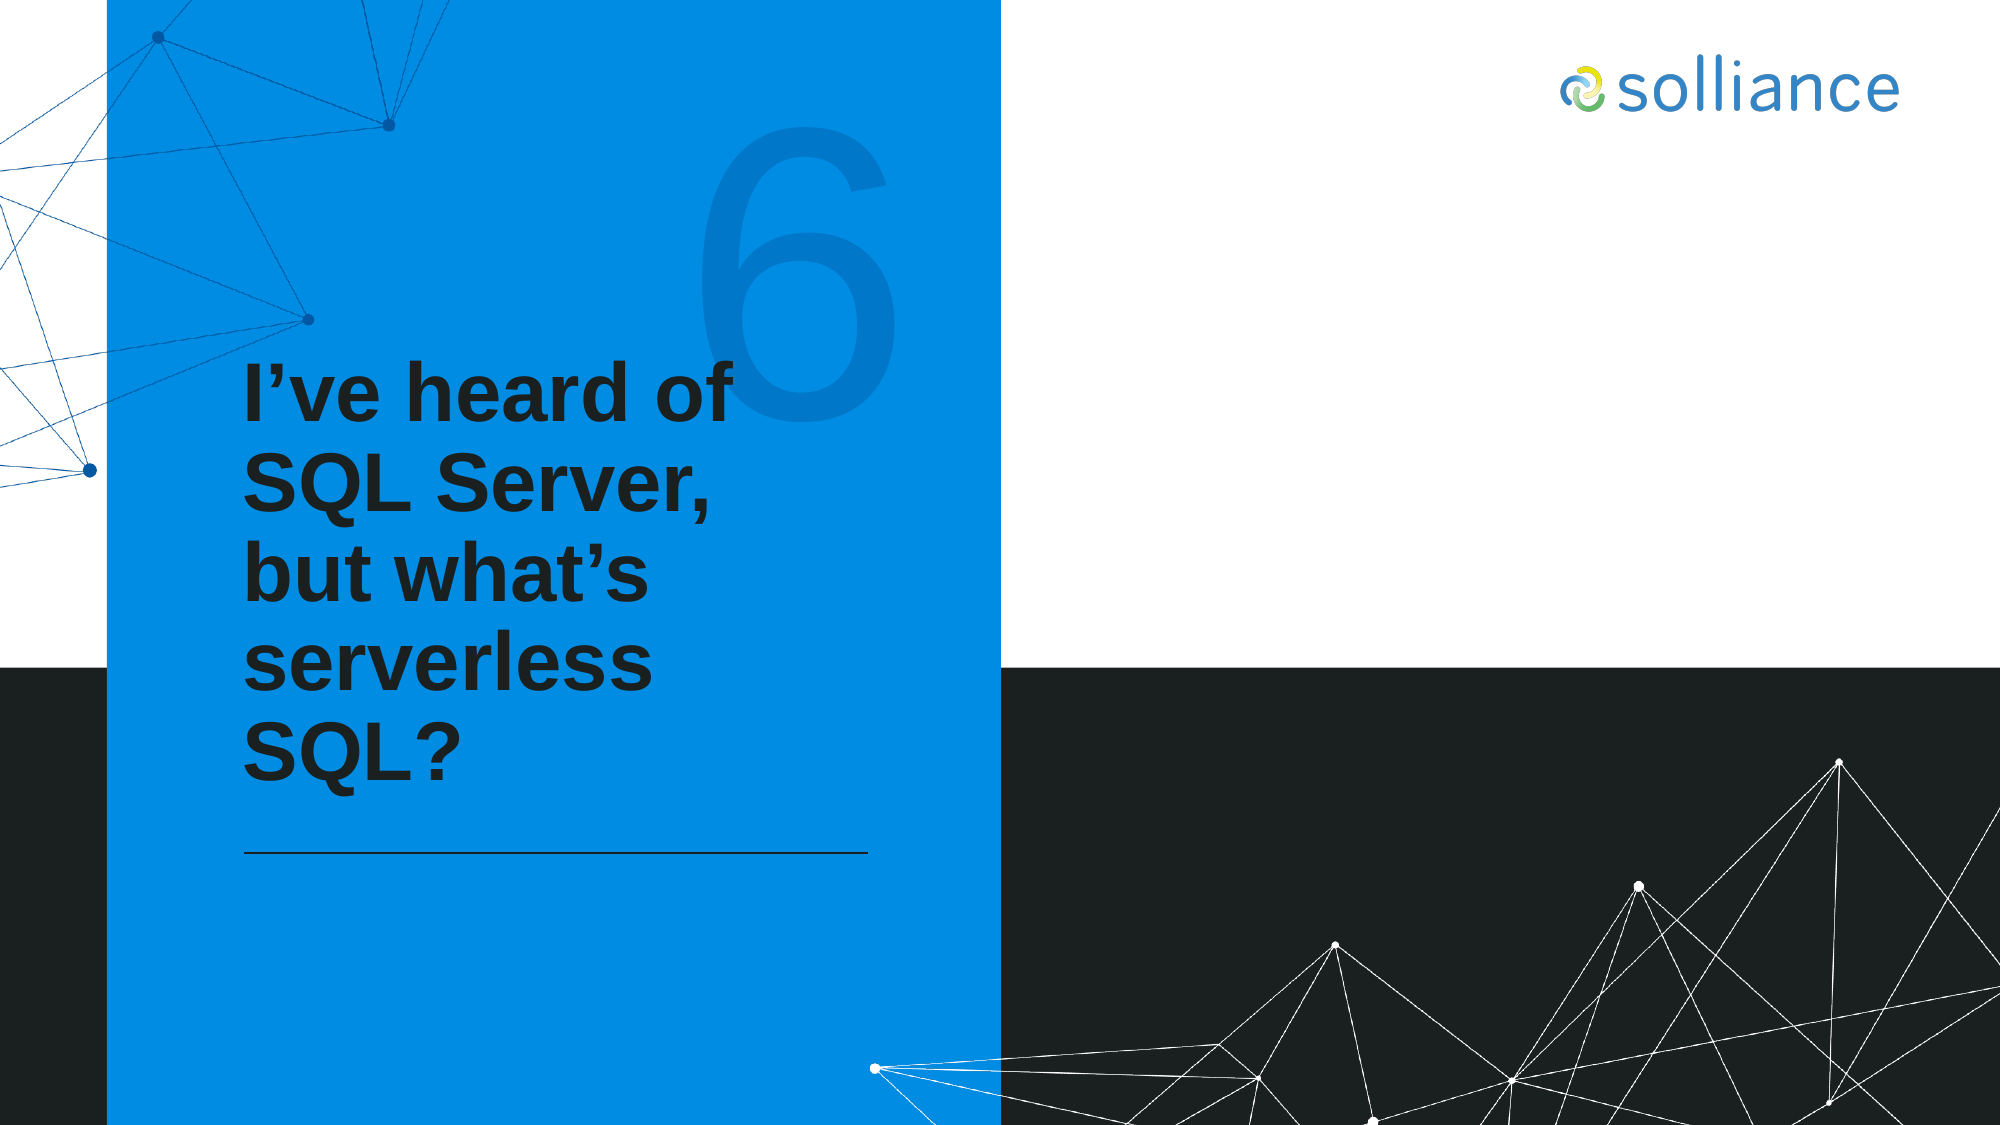

6
# I’ve heard of SQL Server, but what’s serverless SQL?